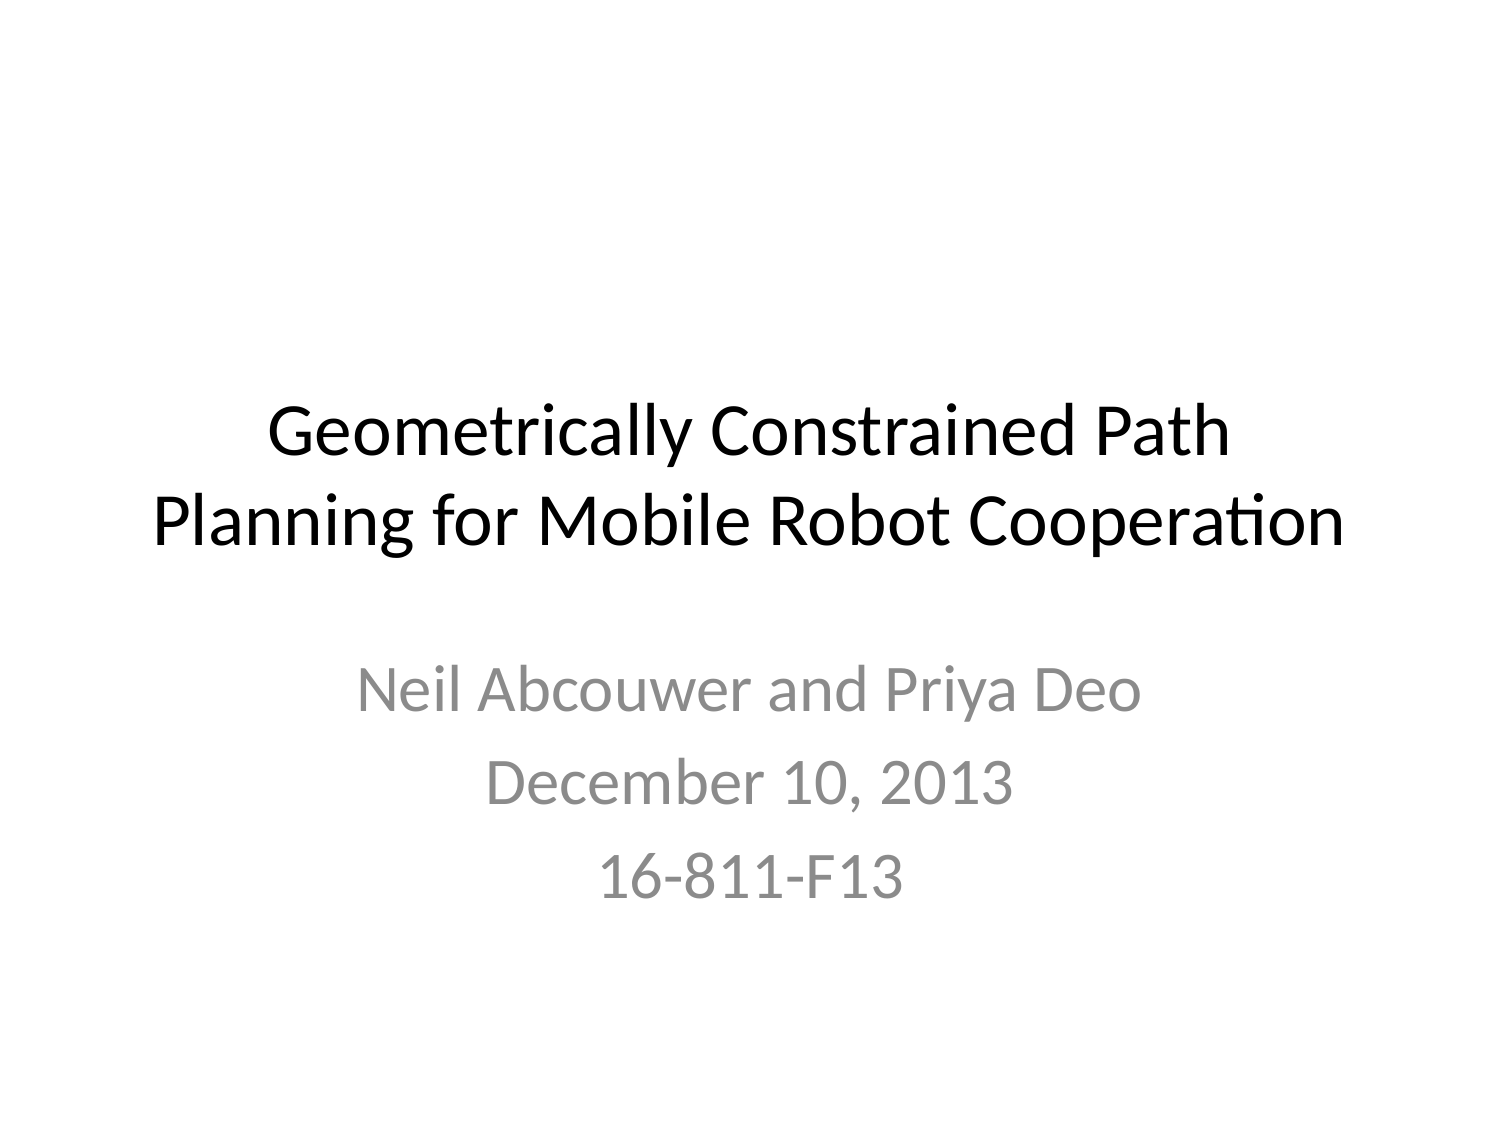

# Geometrically Constrained Path Planning for Mobile Robot Cooperation
Neil Abcouwer and Priya Deo
December 10, 2013
16-811-F13